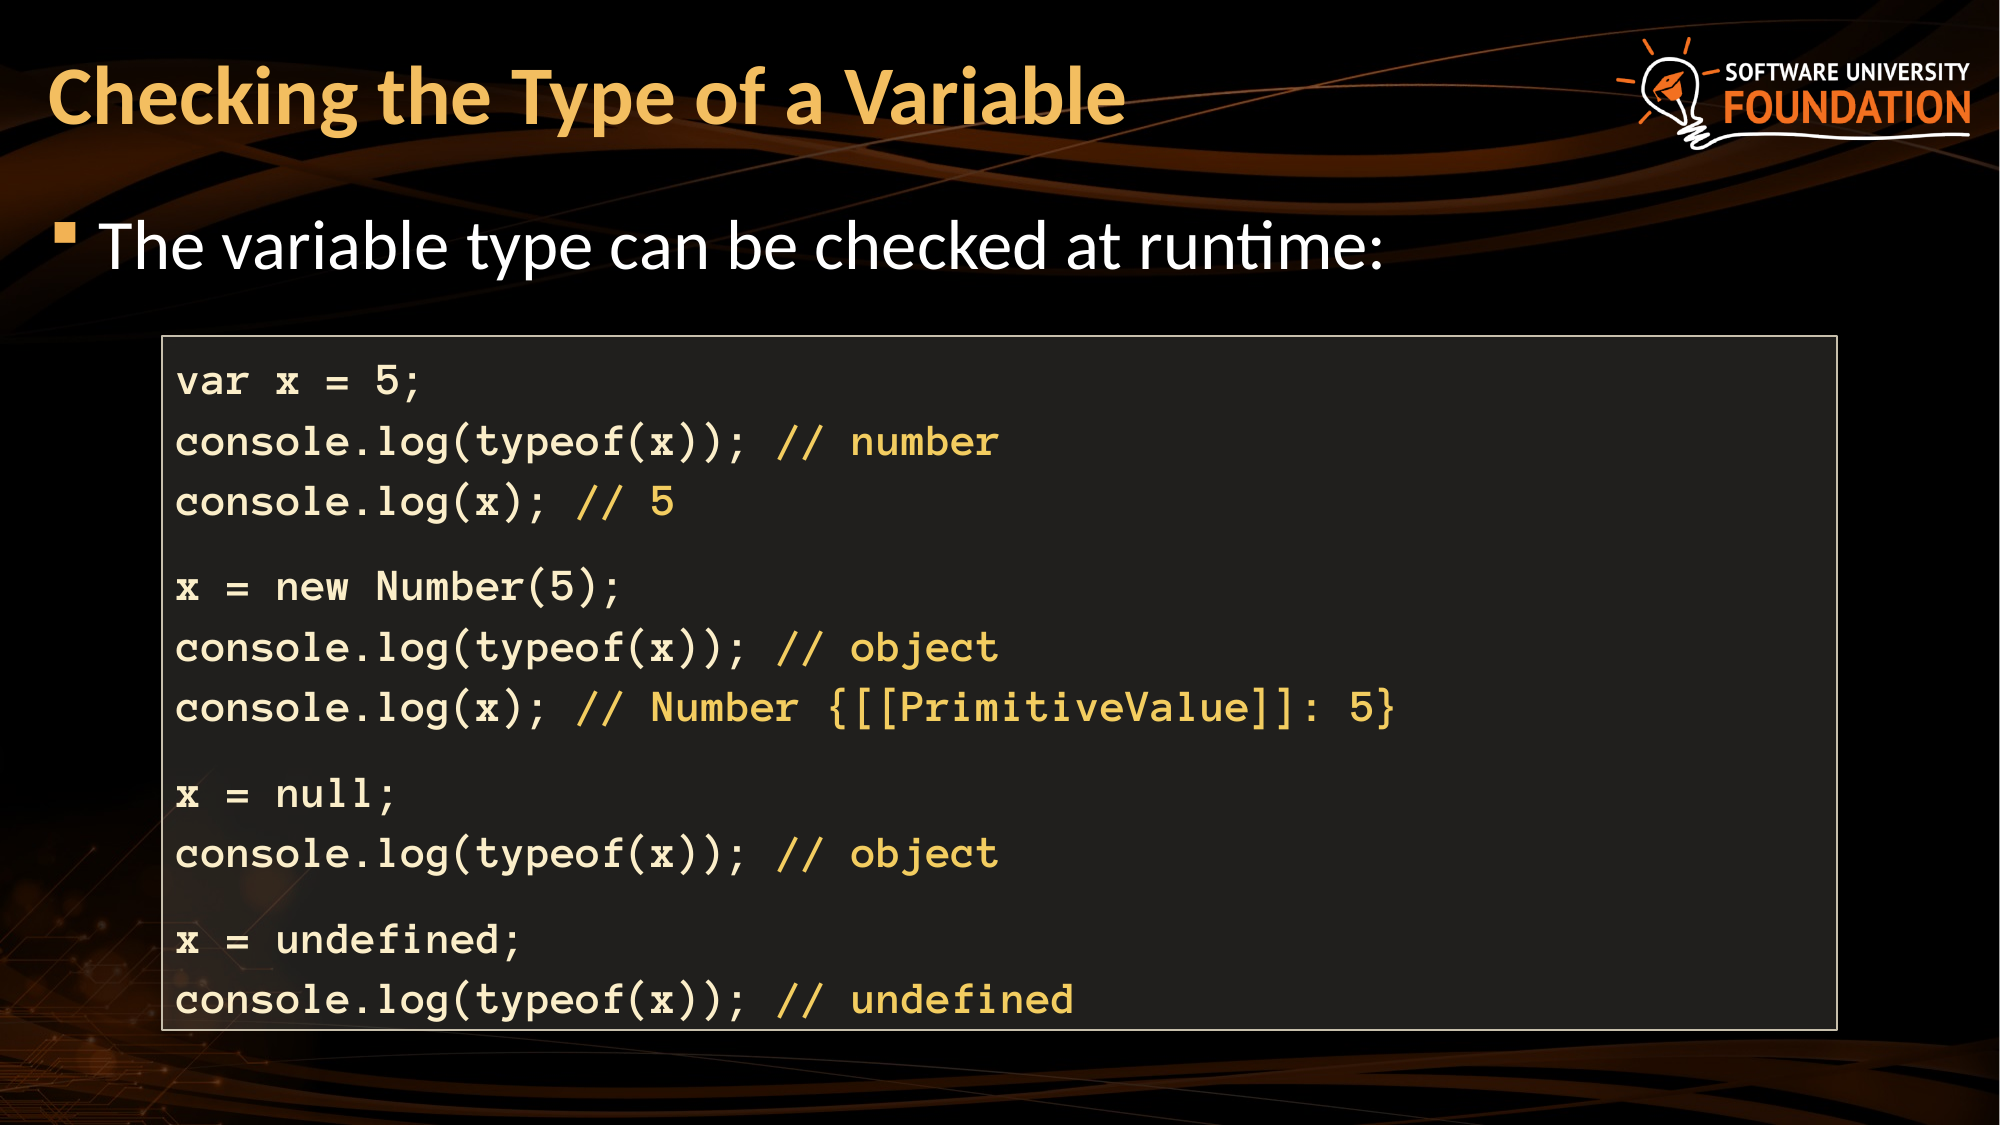

# Checking the Type of a Variable
The variable type can be checked at runtime:
var x = 5;
console.log(typeof(x)); // number
console.log(x); // 5
x = new Number(5);
console.log(typeof(x)); // object
console.log(x); // Number {[[PrimitiveValue]]: 5}
x = null;
console.log(typeof(x)); // object
x = undefined;
console.log(typeof(x)); // undefined